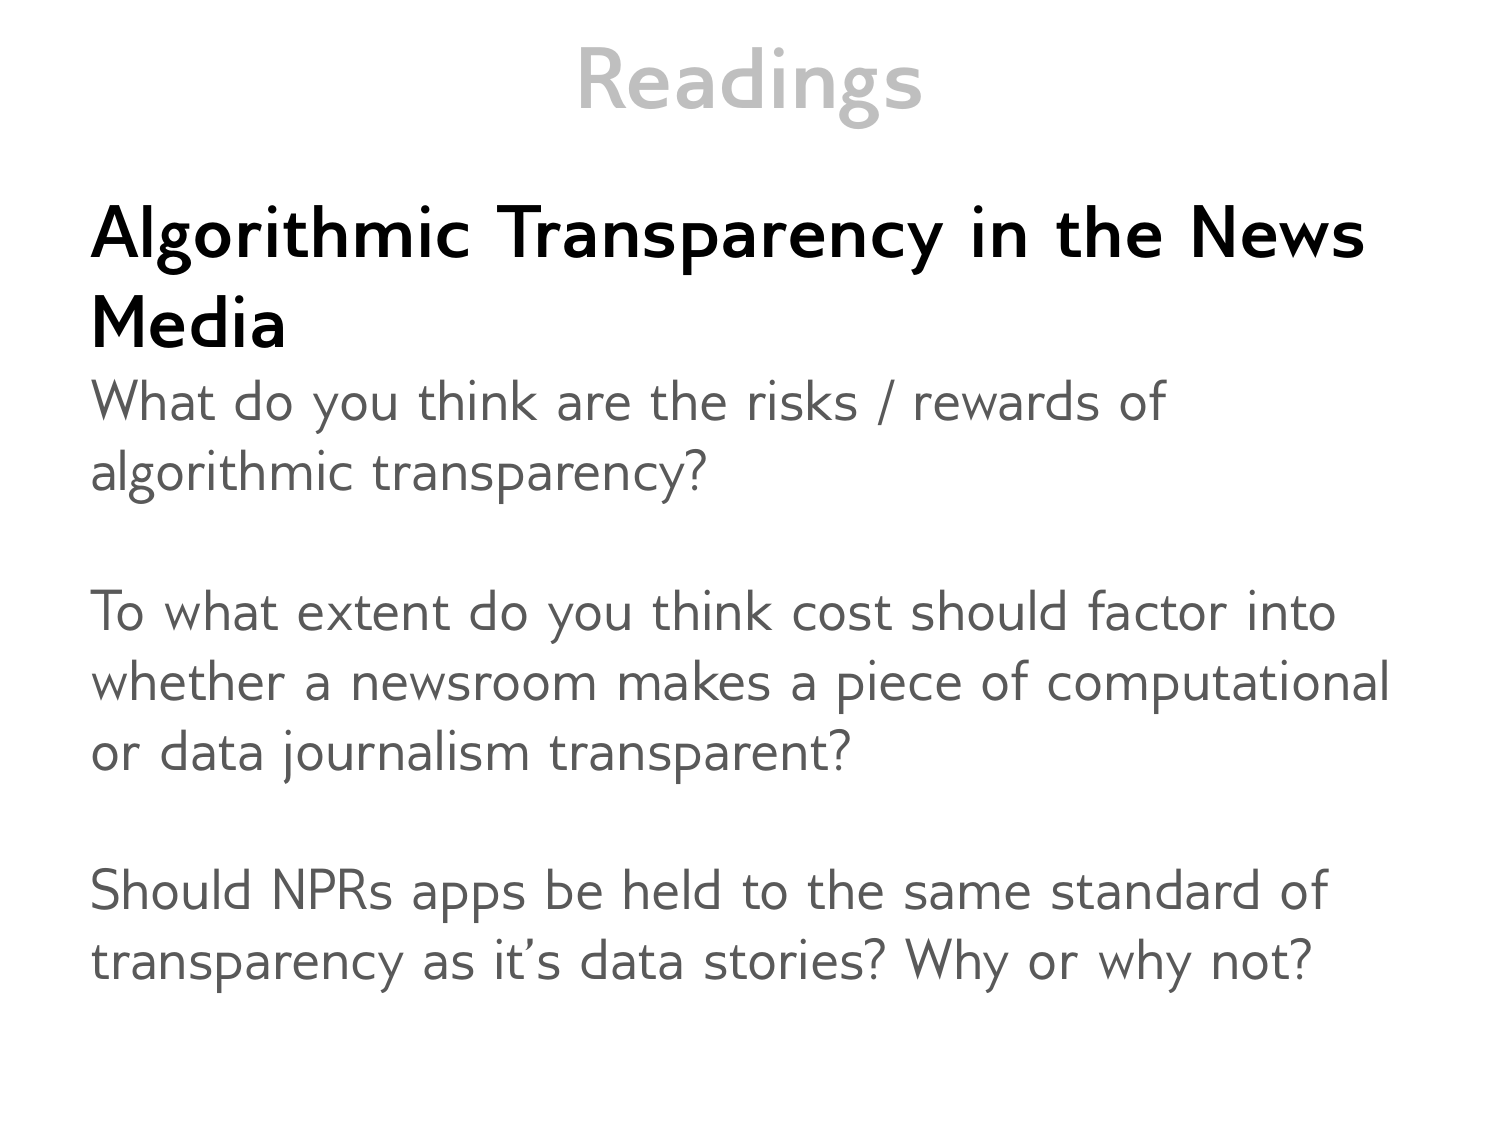

# Readings
Algorithmic Transparency in the News Media
What do you think are the risks / rewards of algorithmic transparency?

To what extent do you think cost should factor into whether a newsroom makes a piece of computational or data journalism transparent?

Should NPRs apps be held to the same standard of transparency as it’s data stories? Why or why not?